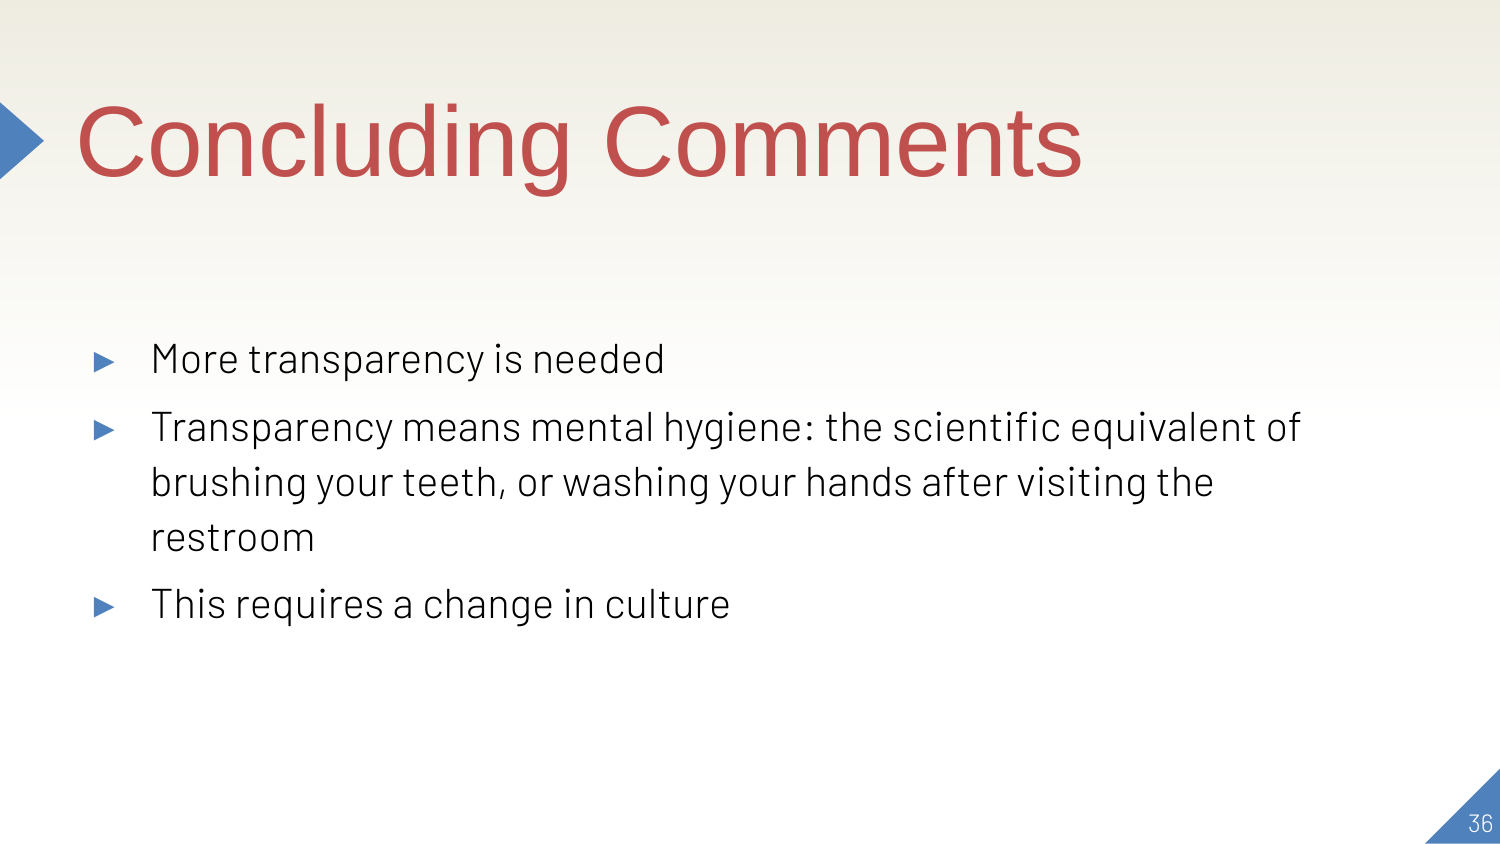

# Concluding Comments
More transparency is needed
Transparency means mental hygiene: the scientific equivalent of brushing your teeth, or washing your hands after visiting the restroom
This requires a change in culture
36